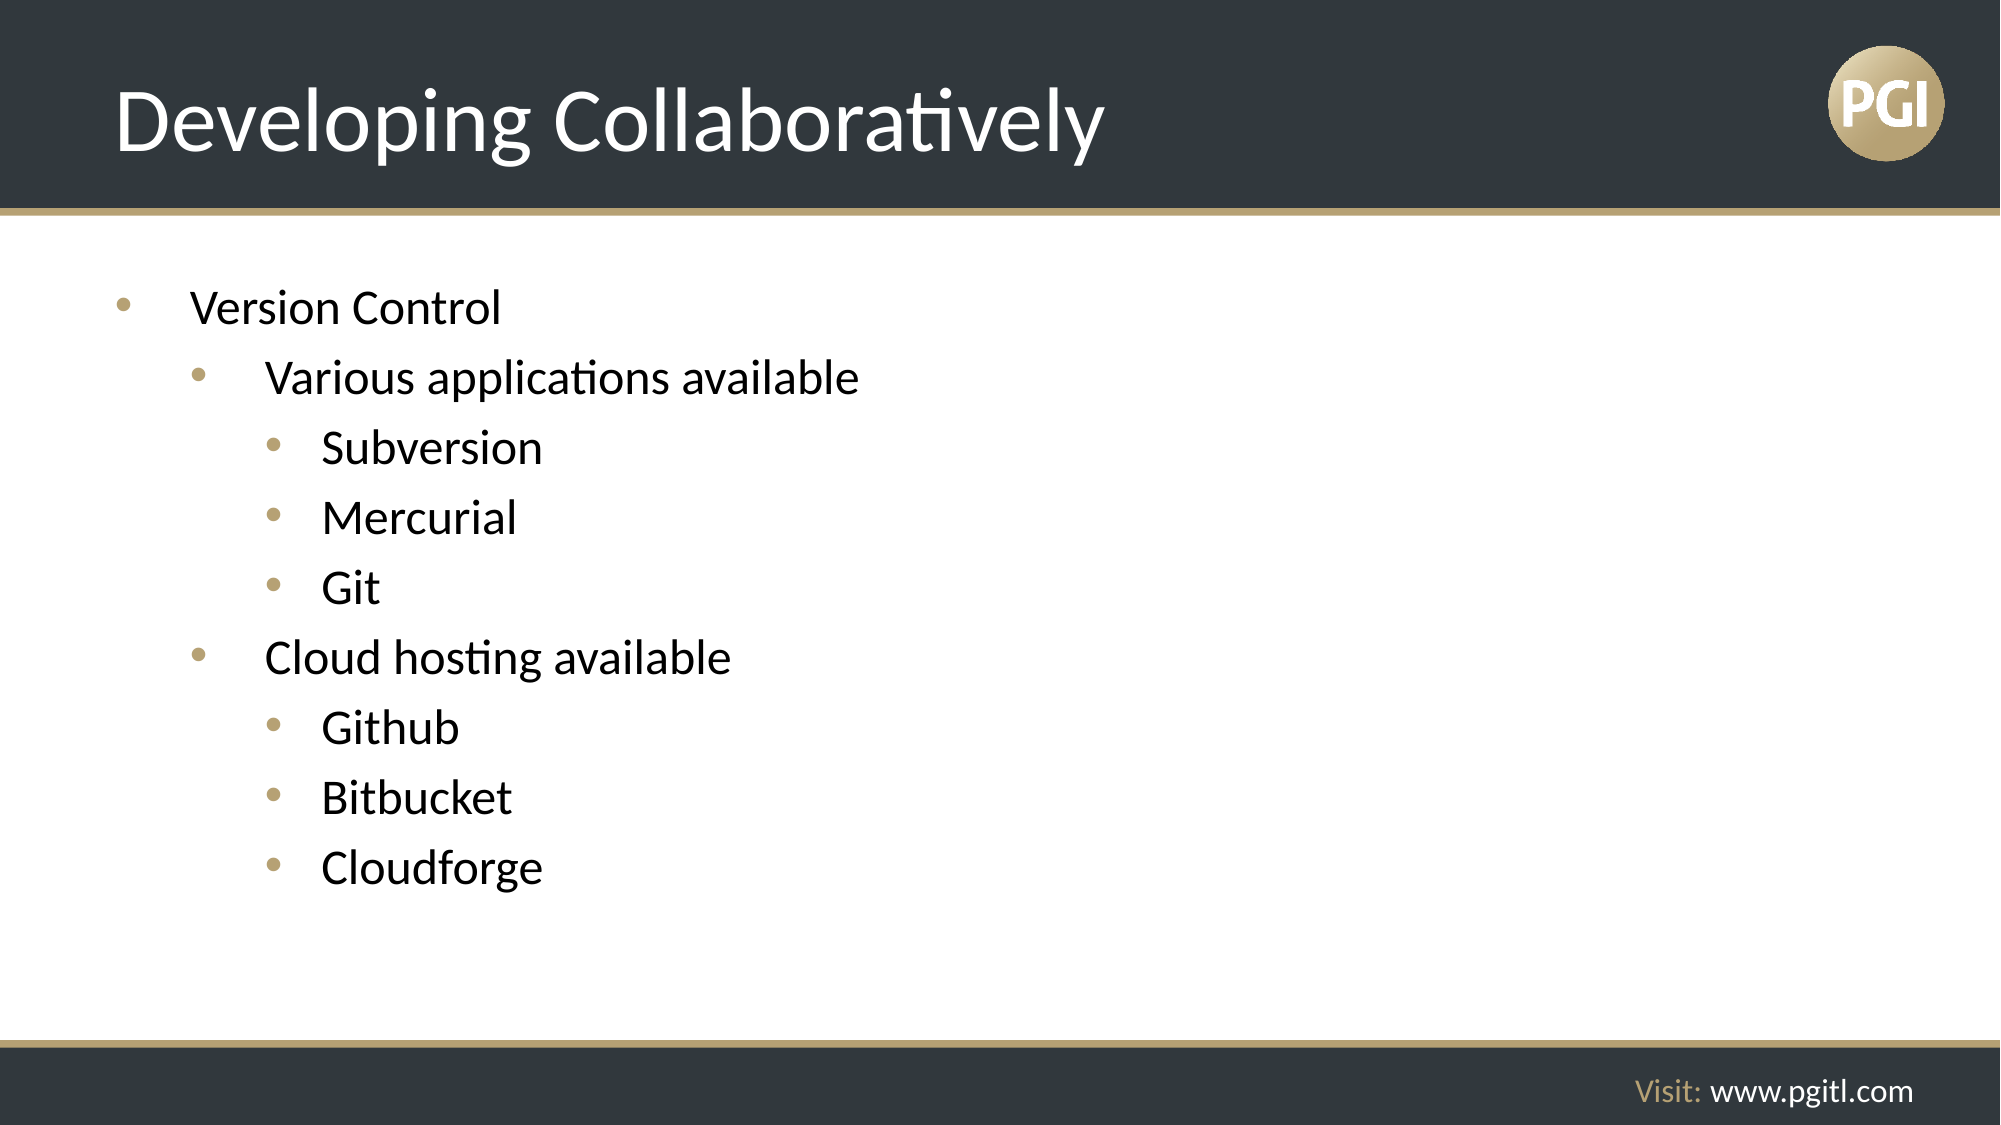

# Developing Collaboratively
Version Control
Various applications available
Subversion
Mercurial
Git
Cloud hosting available
Github
Bitbucket
Cloudforge